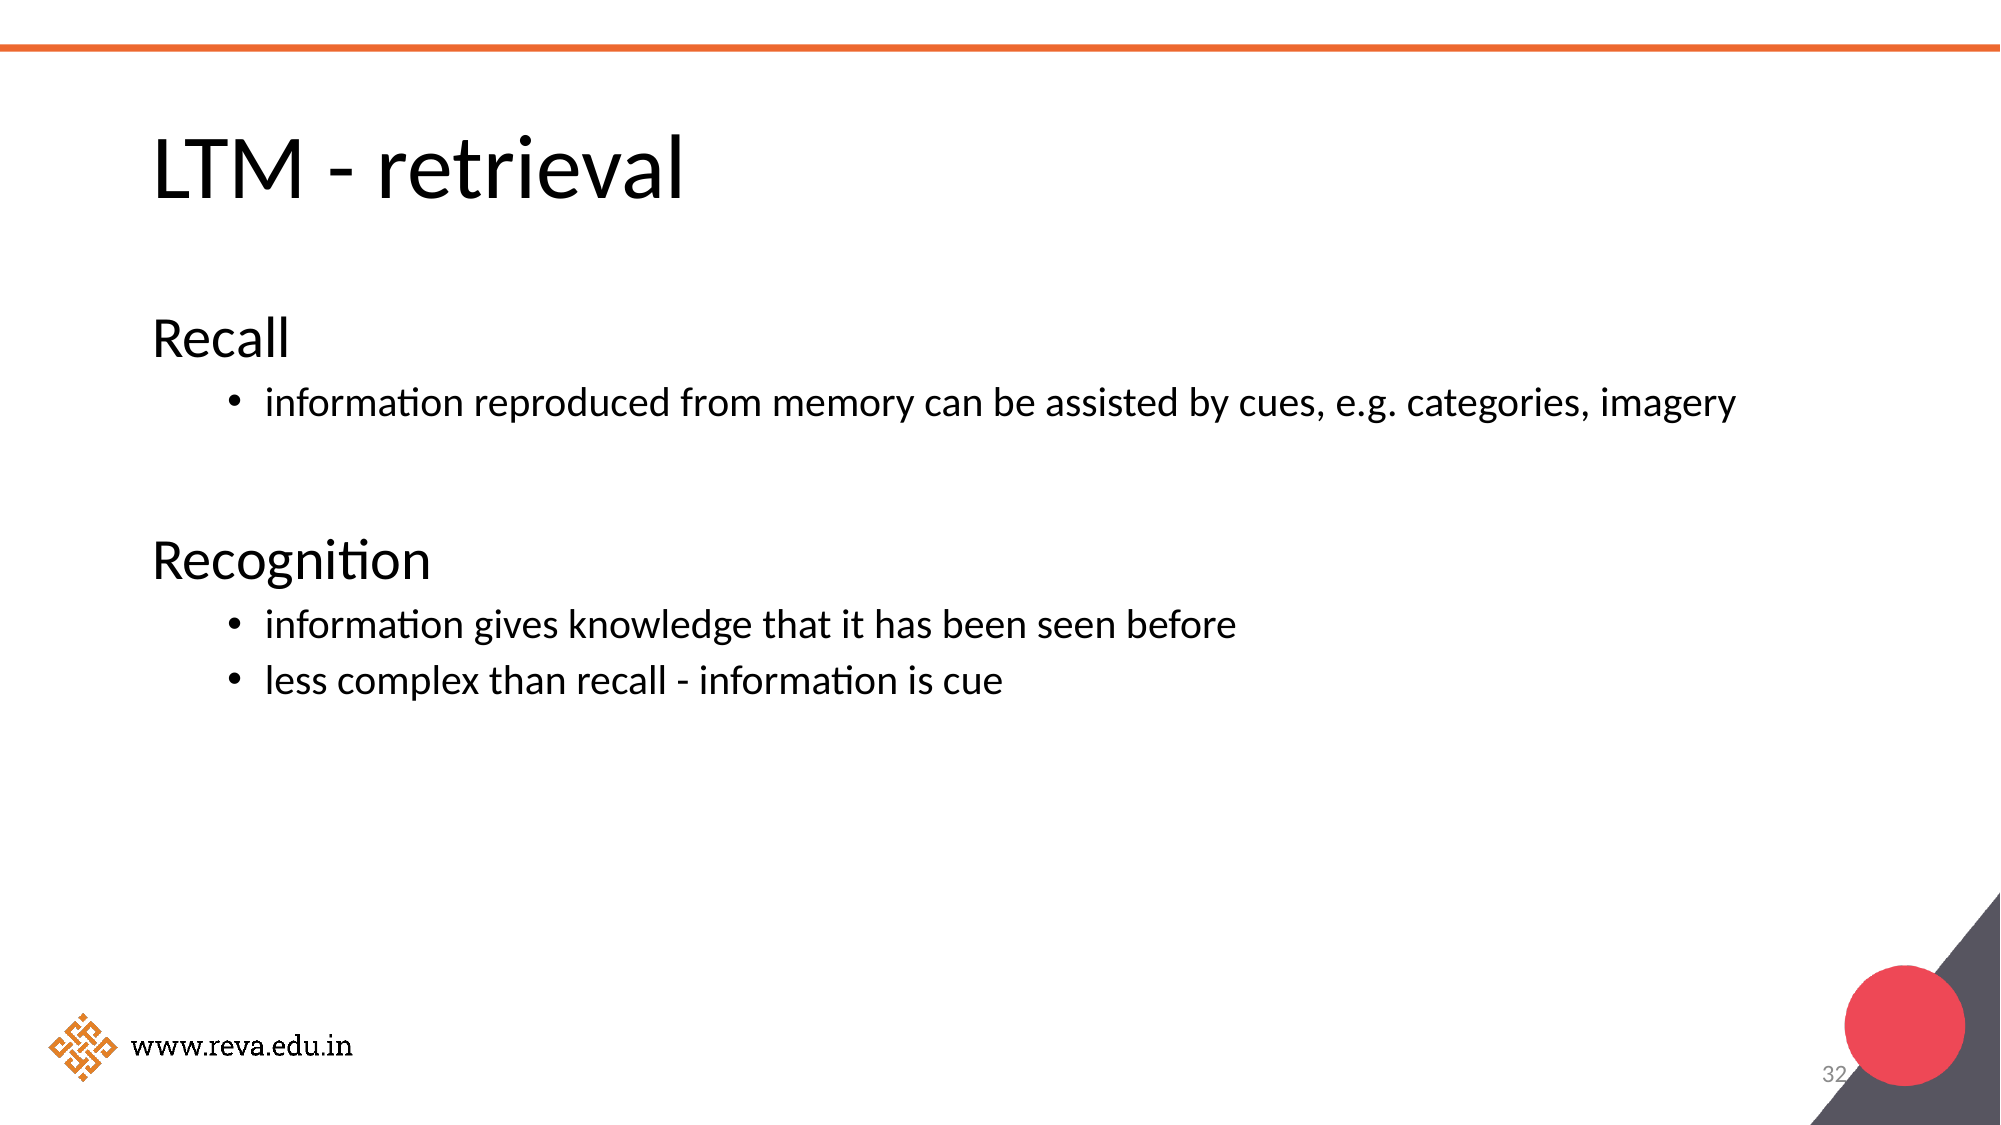

# LTM - retrieval
Recall
information reproduced from memory can be assisted by cues, e.g. categories, imagery

Recognition
information gives knowledge that it has been seen before
less complex than recall - information is cue
32